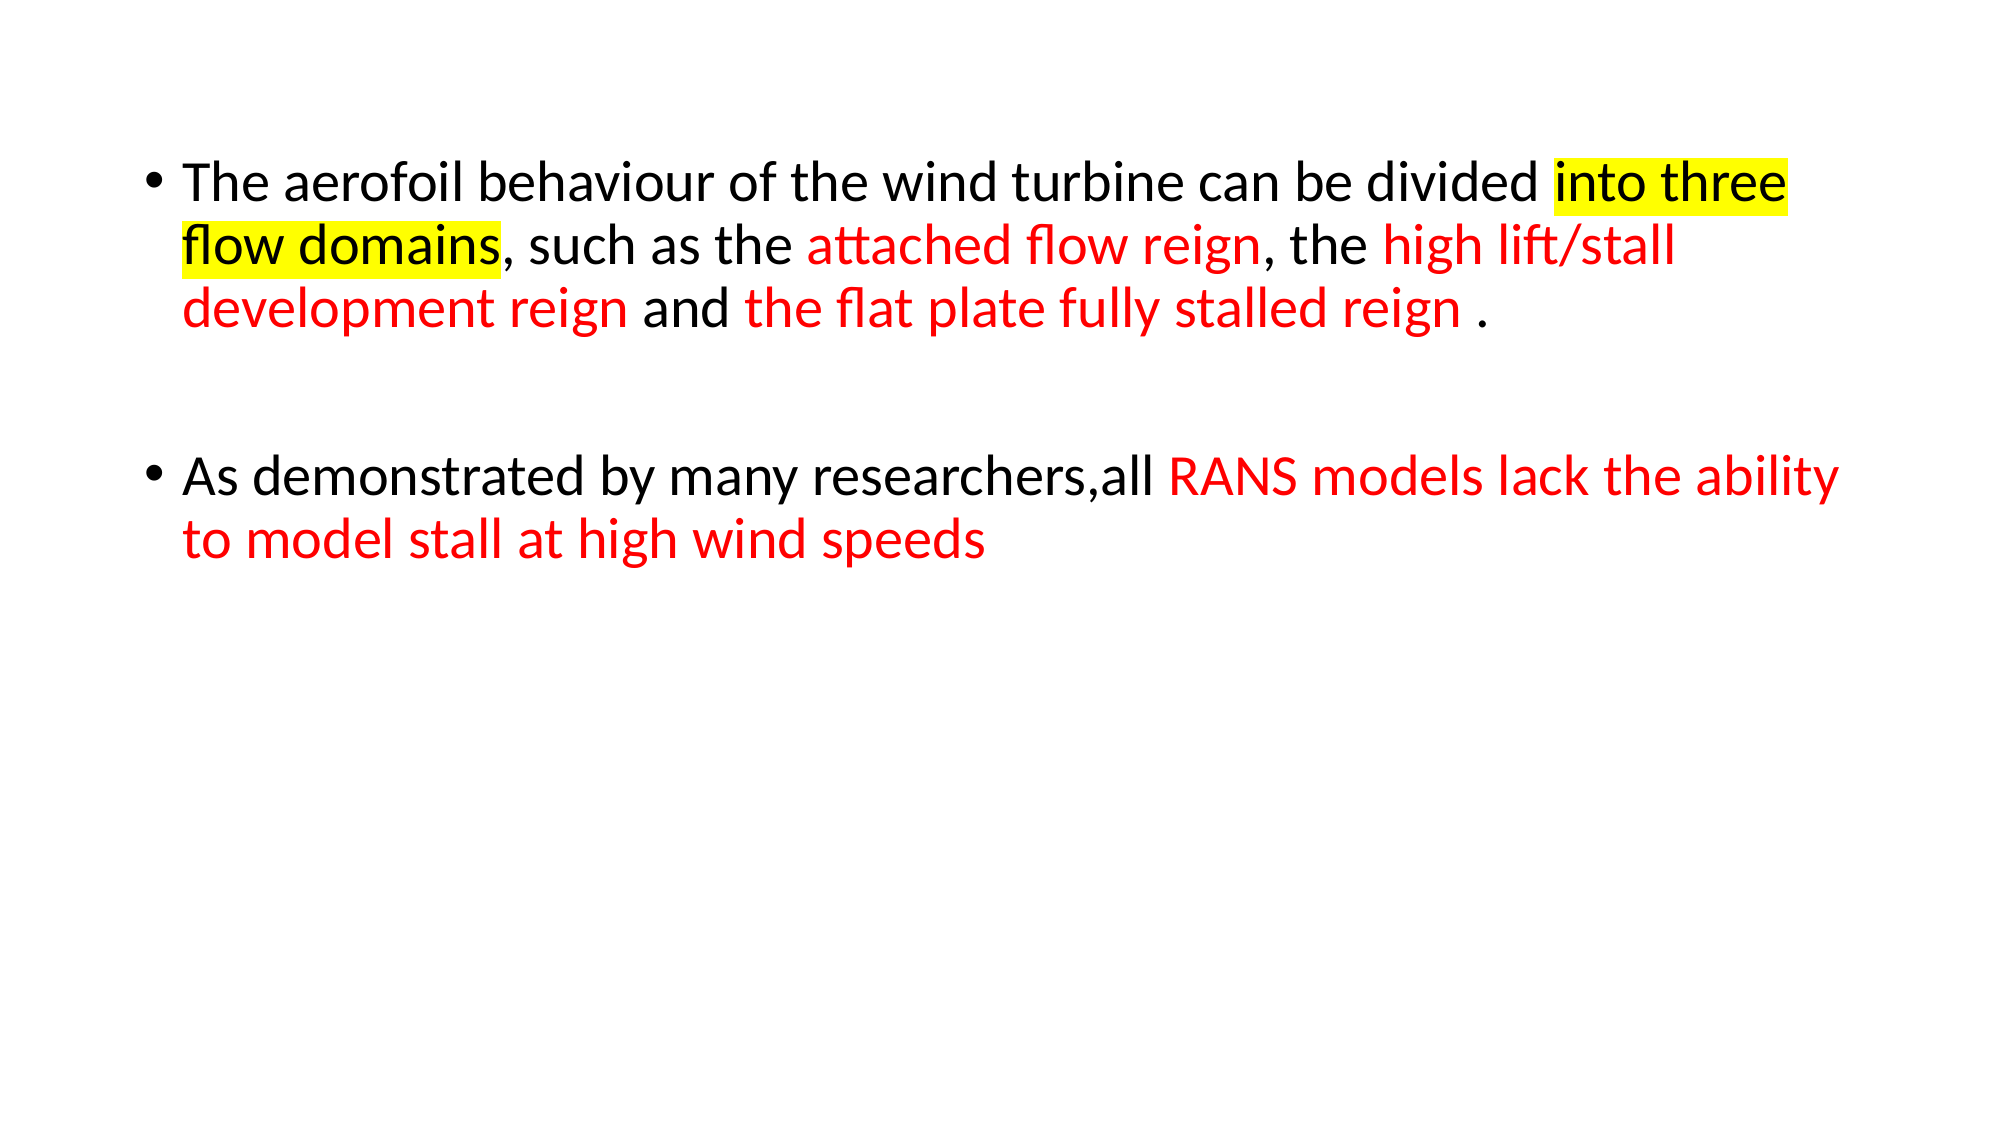

The aerofoil behaviour of the wind turbine can be divided into three ﬂow domains, such as the attached ﬂow reign, the high lift/stall development reign and the ﬂat plate fully stalled reign .

As demonstrated by many researchers,all RANS models lack the ability to model stall at high wind speeds